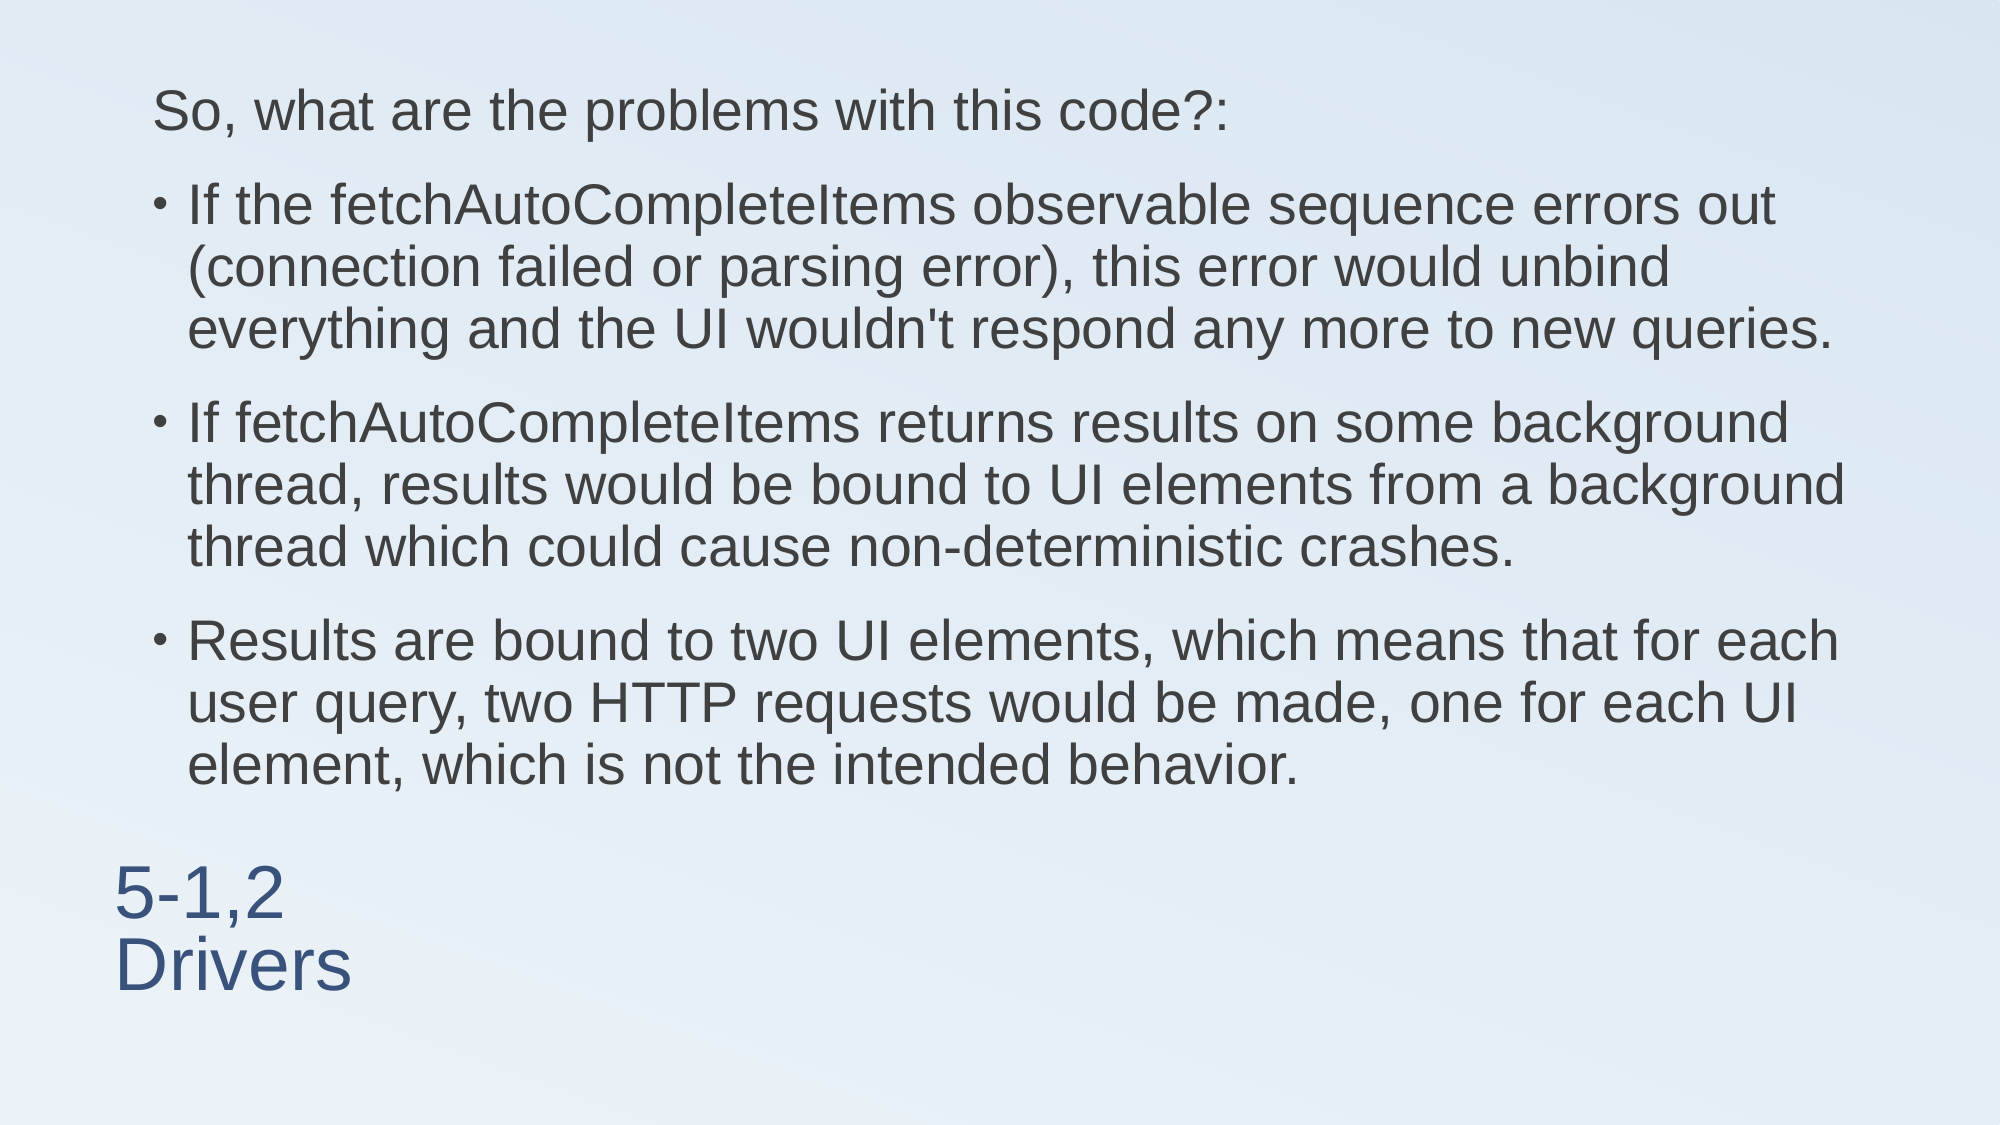

So, what are the problems with this code?:
If the fetchAutoCompleteItems observable sequence errors out (connection failed or parsing error), this error would unbind everything and the UI wouldn't respond any more to new queries.
If fetchAutoCompleteItems returns results on some background thread, results would be bound to UI elements from a background thread which could cause non-deterministic crashes.
Results are bound to two UI elements, which means that for each user query, two HTTP requests would be made, one for each UI element, which is not the intended behavior.
# 5-1,2 Drivers